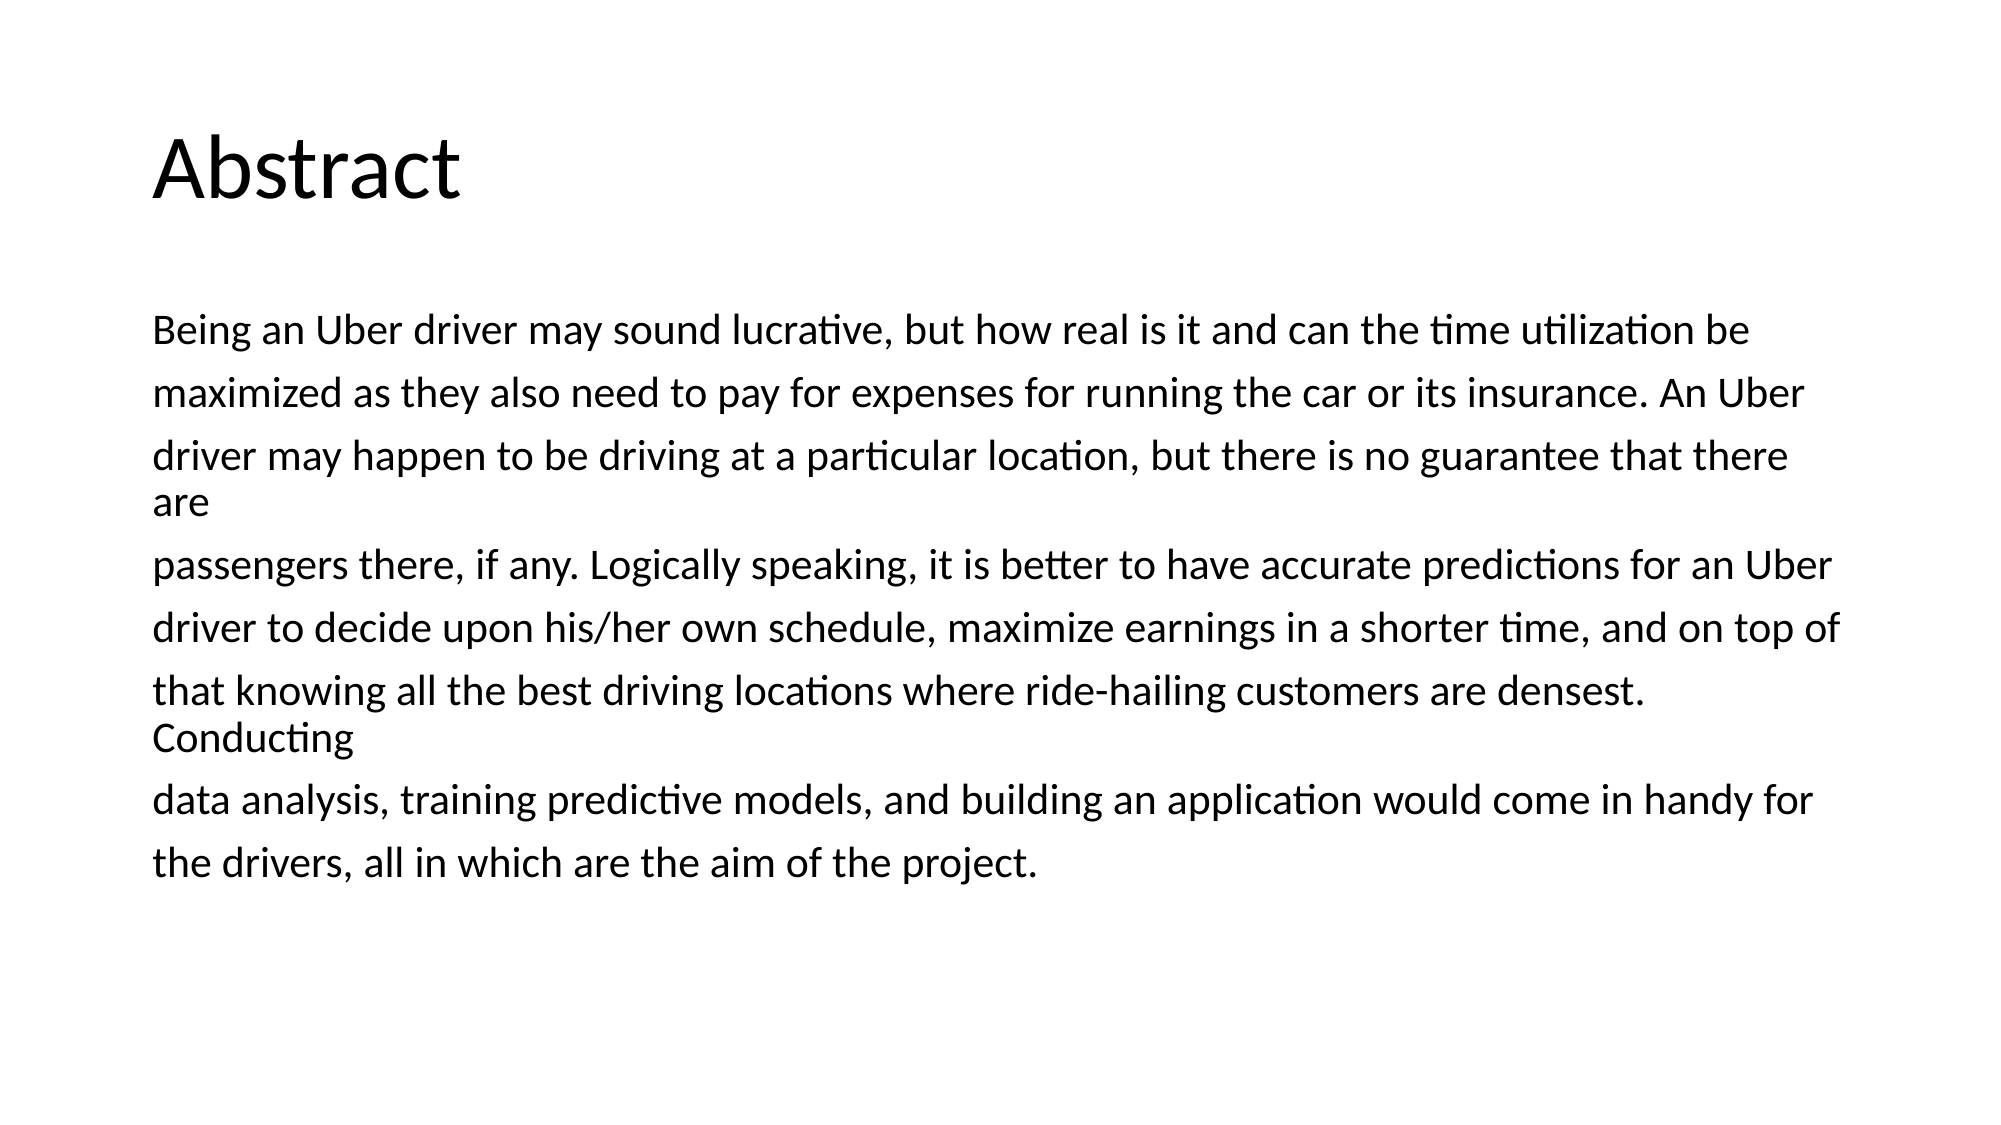

# Abstract
Being an Uber driver may sound lucrative, but how real is it and can the time utilization be
maximized as they also need to pay for expenses for running the car or its insurance. An Uber
driver may happen to be driving at a particular location, but there is no guarantee that there are
passengers there, if any. Logically speaking, it is better to have accurate predictions for an Uber
driver to decide upon his/her own schedule, maximize earnings in a shorter time, and on top of
that knowing all the best driving locations where ride-hailing customers are densest. Conducting
data analysis, training predictive models, and building an application would come in handy for
the drivers, all in which are the aim of the project.